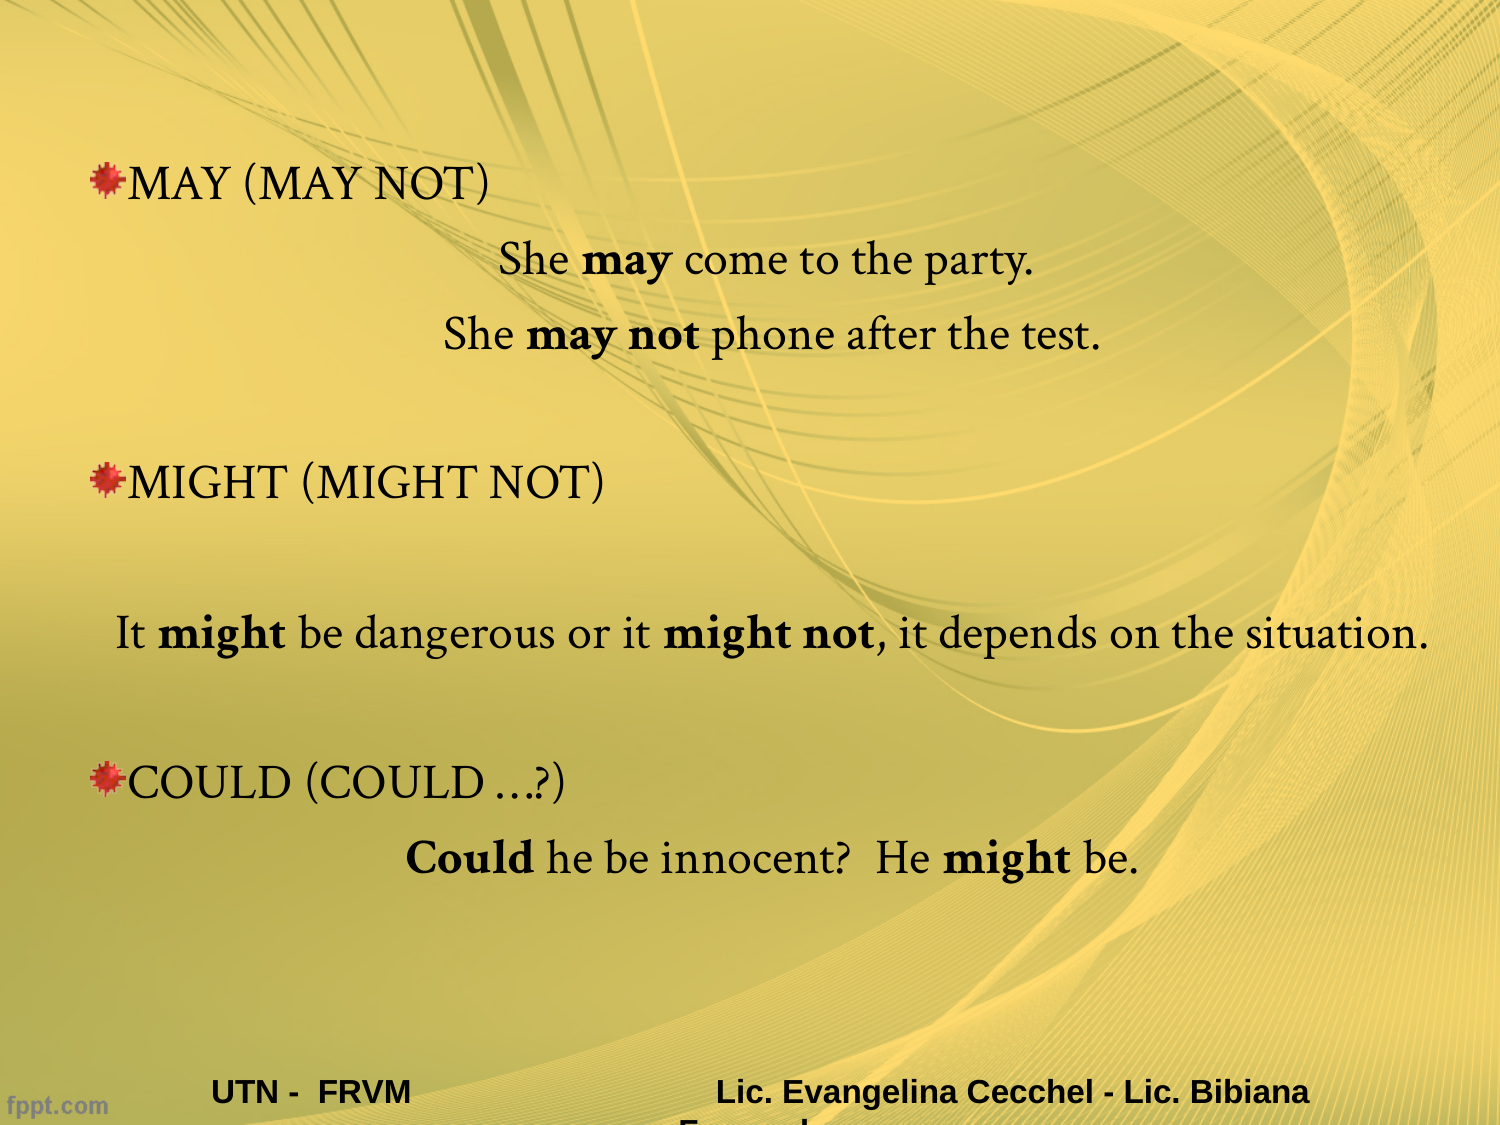

MAY (MAY NOT)
She may come to the party.
She may not phone after the test.

MIGHT (MIGHT NOT)

It might be dangerous or it might not, it depends on the situation.

COULD (COULD …?)
Could he be innocent?  He might be.
UTN -  FRVM                                 Lic. Evangelina Cecchel - Lic. Bibiana Fernandez